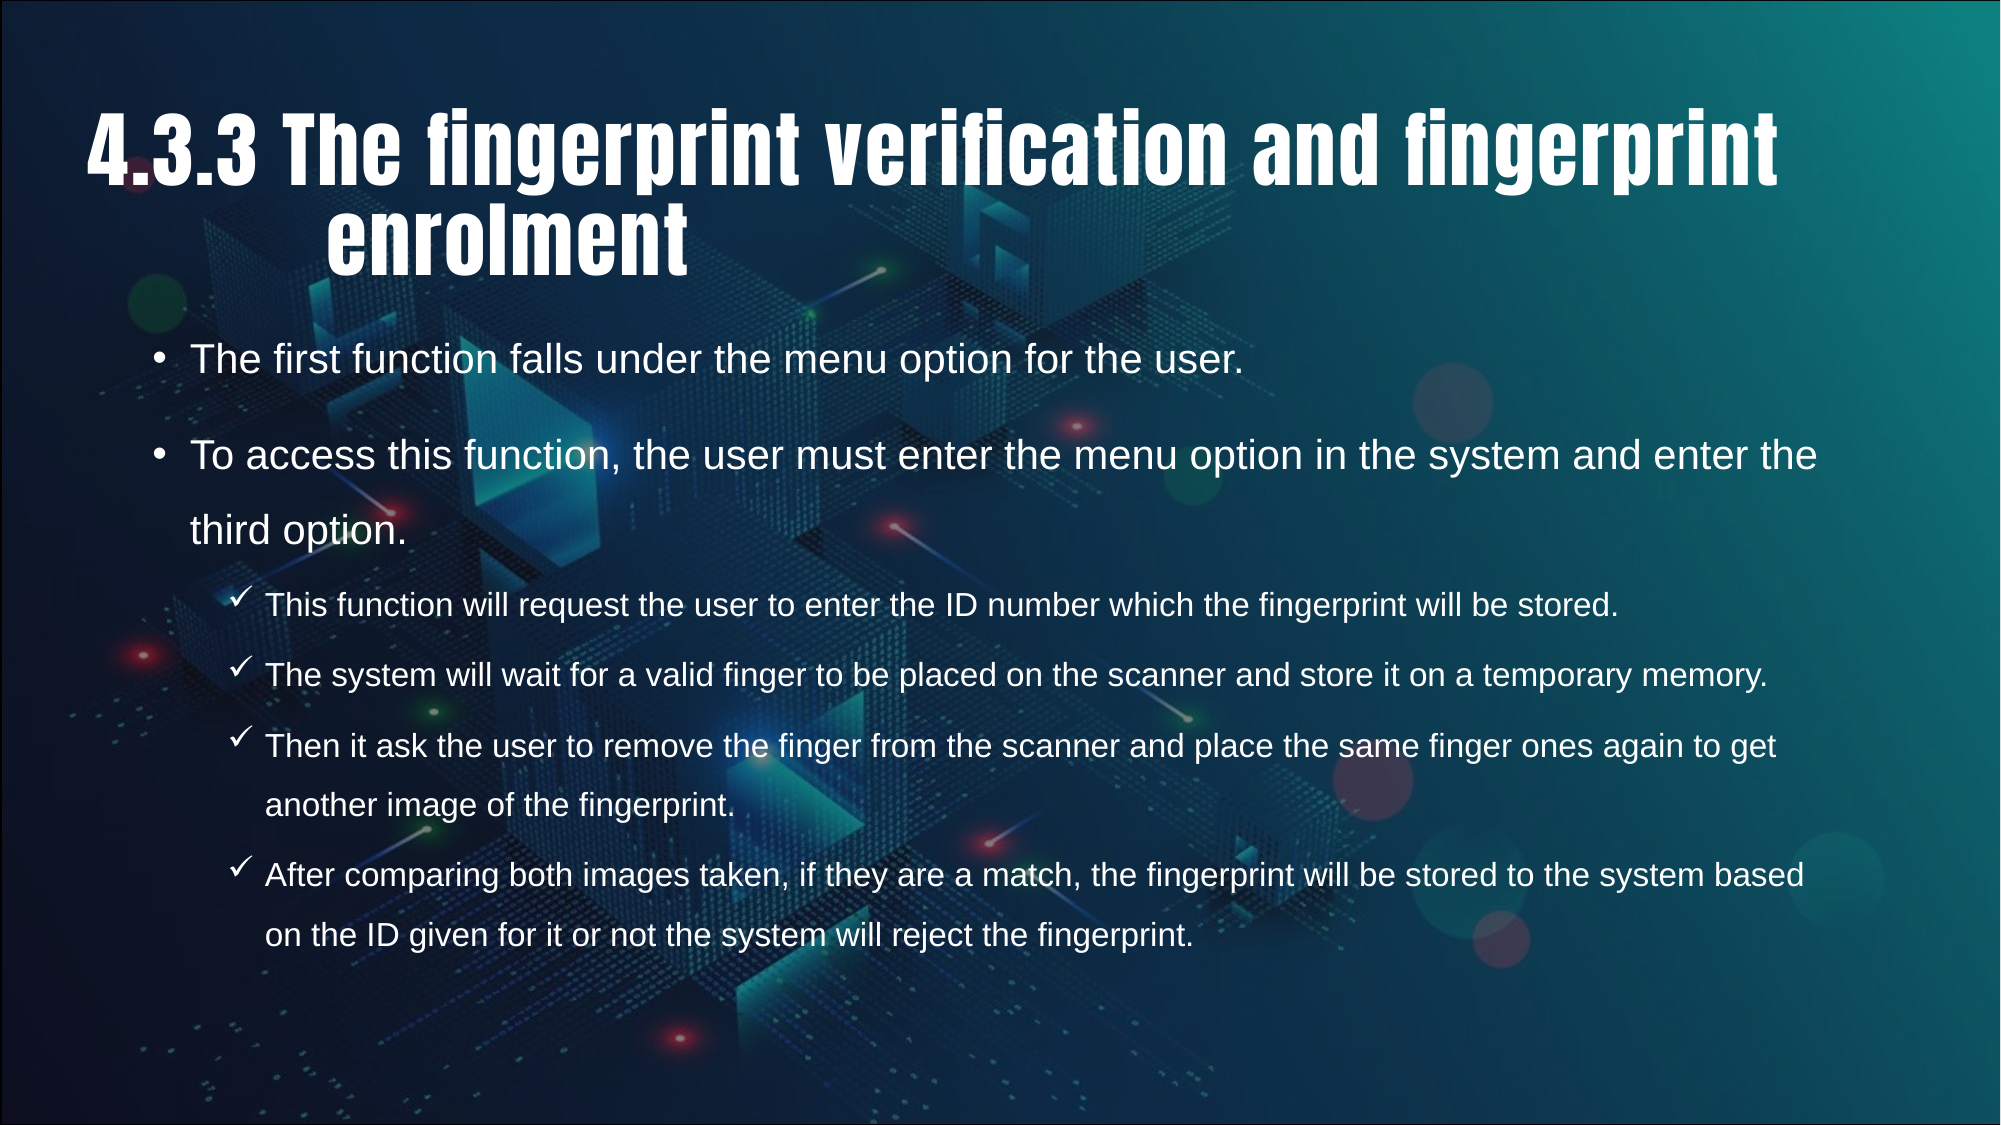

# 4.3.3 The fingerprint verification and fingerprint enrolment
The first function falls under the menu option for the user.
To access this function, the user must enter the menu option in the system and enter the third option.
This function will request the user to enter the ID number which the fingerprint will be stored.
The system will wait for a valid finger to be placed on the scanner and store it on a temporary memory.
Then it ask the user to remove the finger from the scanner and place the same finger ones again to get another image of the fingerprint.
After comparing both images taken, if they are a match, the fingerprint will be stored to the system based on the ID given for it or not the system will reject the fingerprint.